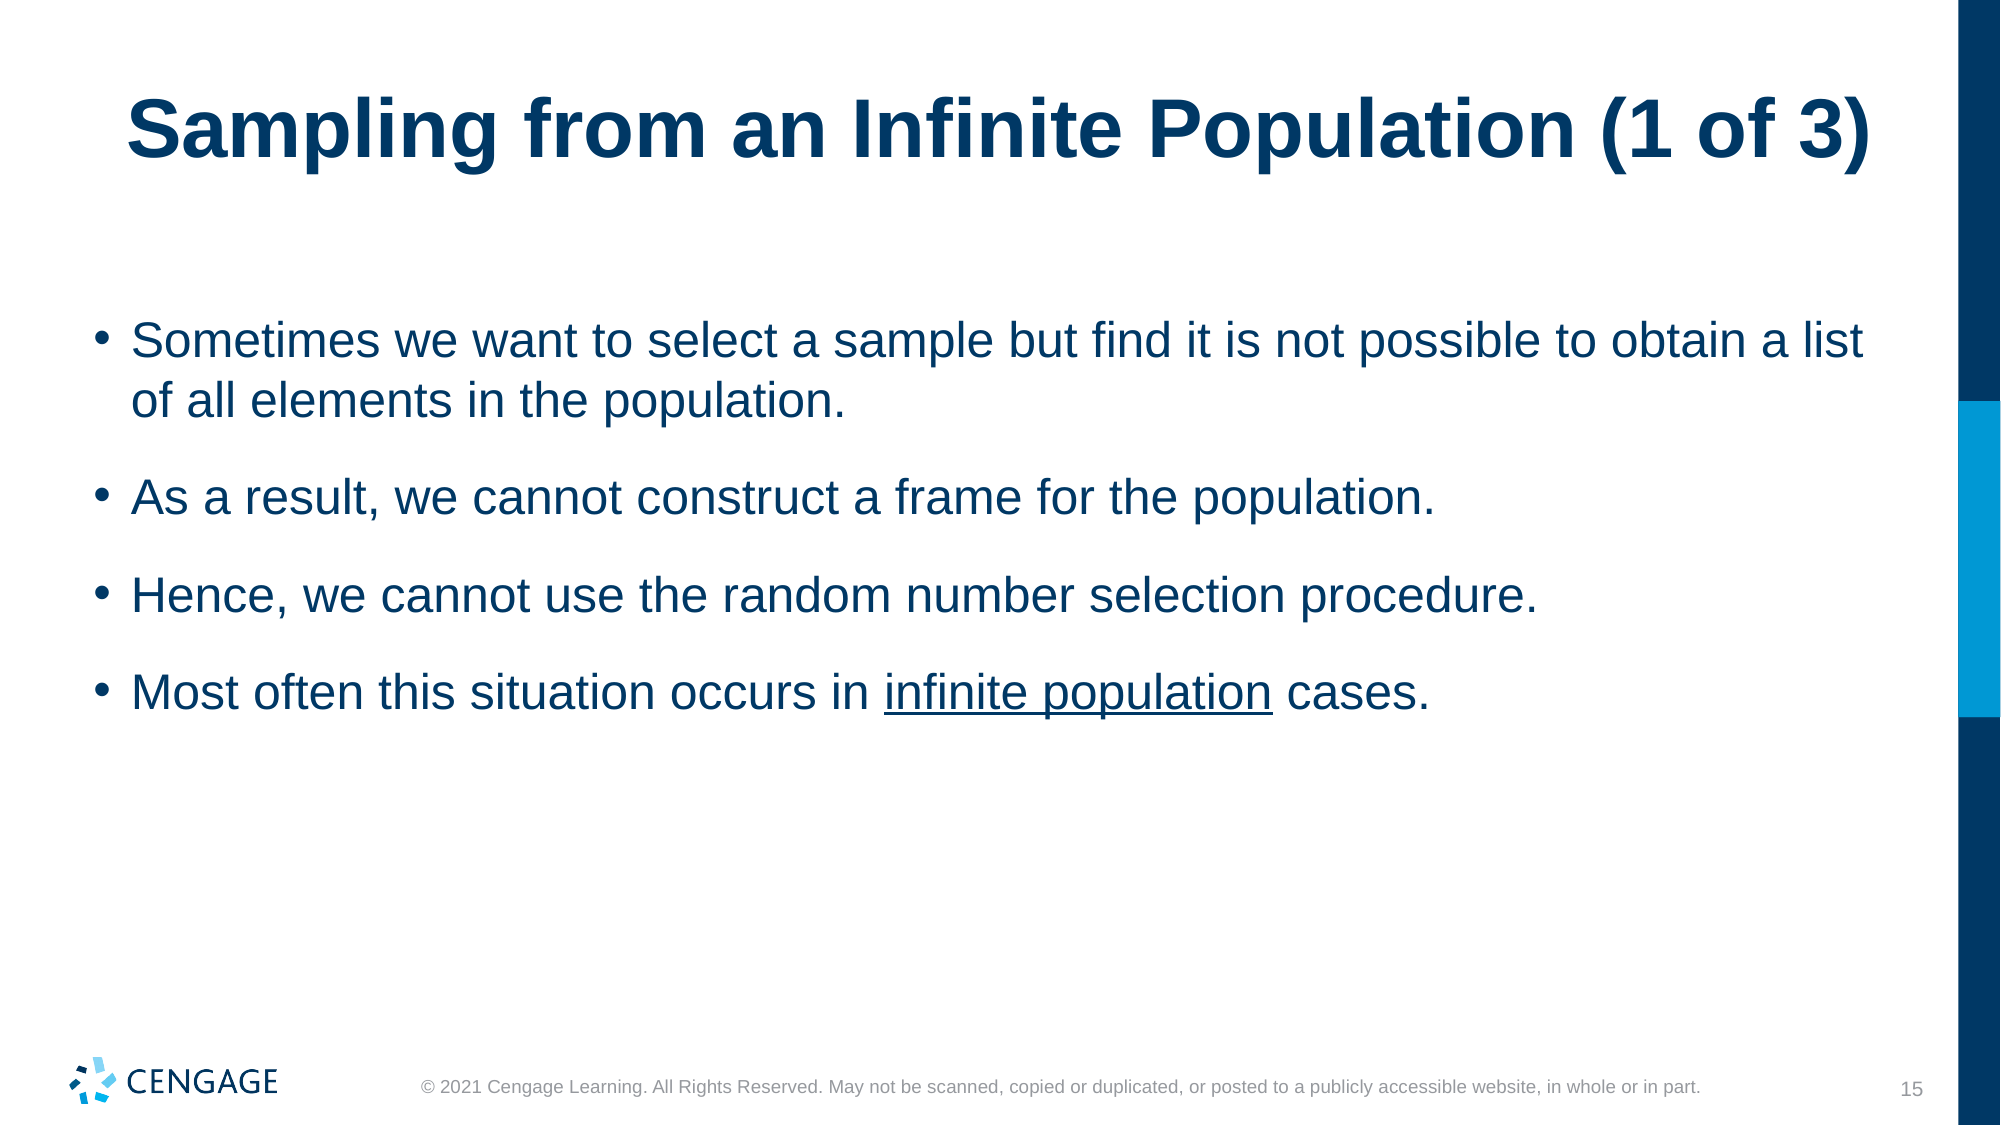

# Sampling from an Infinite Population (1 of 3)
Sometimes we want to select a sample but find it is not possible to obtain a list of all elements in the population.
As a result, we cannot construct a frame for the population.
Hence, we cannot use the random number selection procedure.
Most often this situation occurs in infinite population cases.